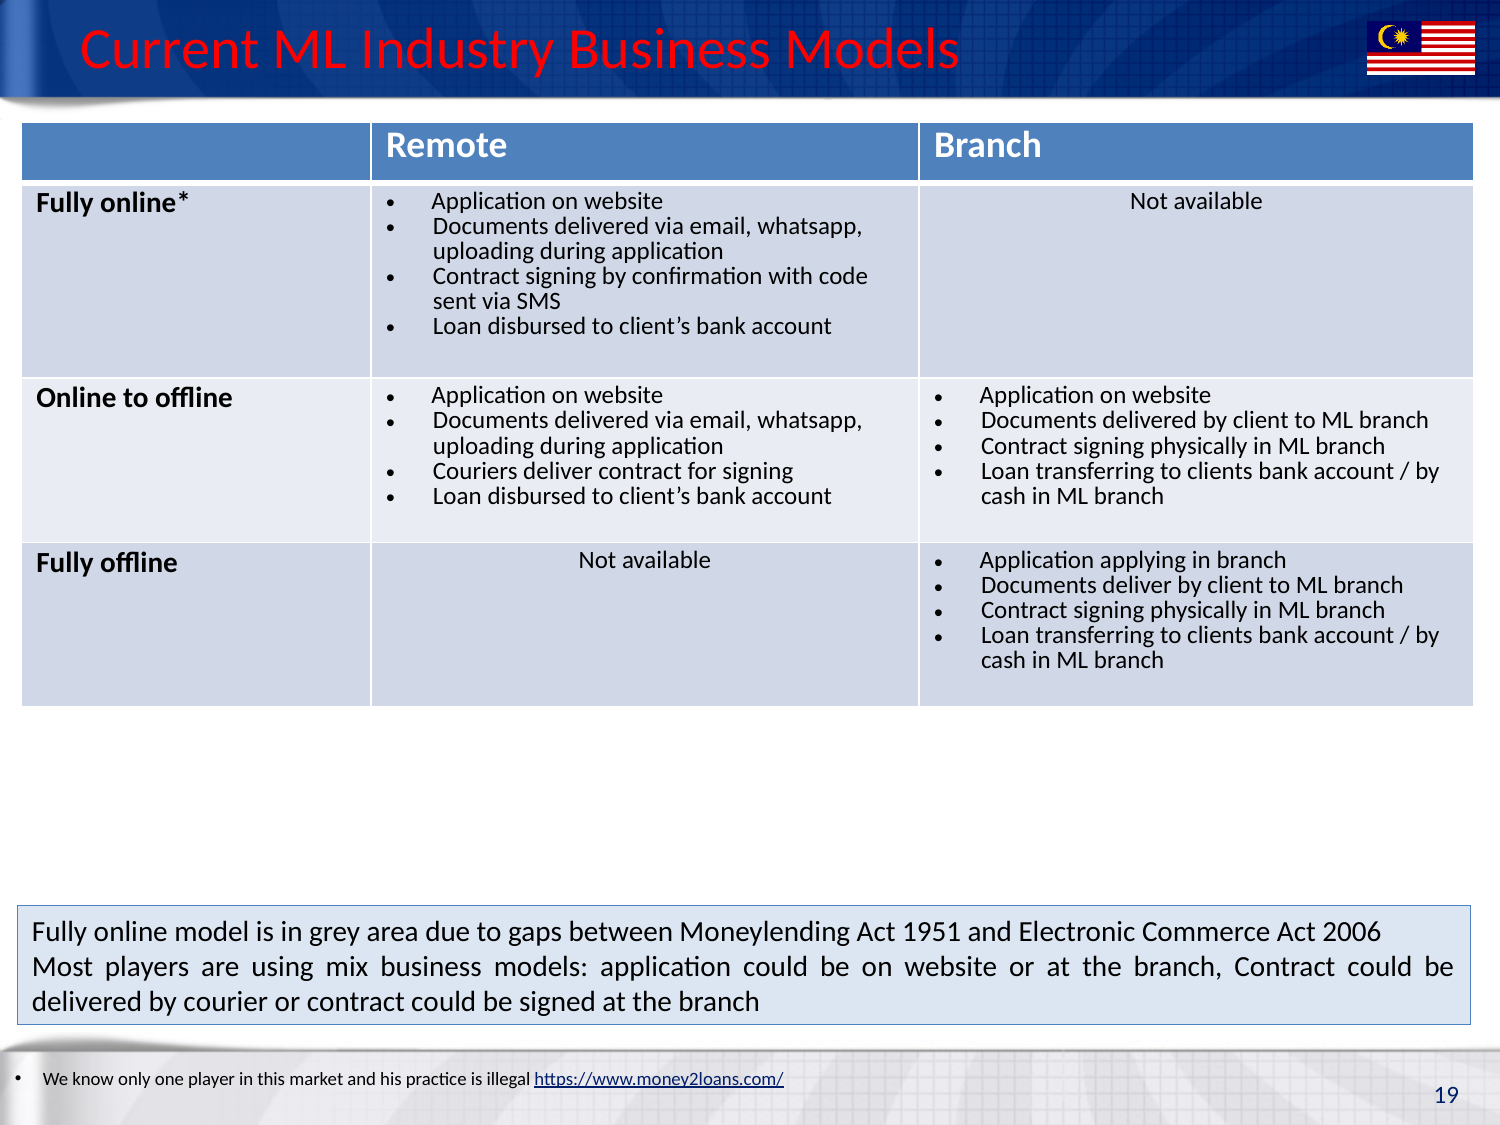

# Current ML Industry Business Models
|  | Remote | Branch |
| --- | --- | --- |
| Fully online\* | Application on website Documents delivered via email, whatsapp, uploading during application Contract signing by confirmation with code sent via SMS Loan disbursed to client’s bank account | Not available |
| Online to offline | Application on website Documents delivered via email, whatsapp, uploading during application Couriers deliver contract for signing Loan disbursed to client’s bank account | Application on website Documents delivered by client to ML branch Contract signing physically in ML branch Loan transferring to clients bank account / by cash in ML branch |
| Fully offline | Not available | Application applying in branch Documents deliver by client to ML branch Contract signing physically in ML branch Loan transferring to clients bank account / by cash in ML branch |
Fully online model is in grey area due to gaps between Moneylending Act 1951 and Electronic Commerce Act 2006
Most players are using mix business models: application could be on website or at the branch, Contract could be delivered by courier or contract could be signed at the branch
We know only one player in this market and his practice is illegal https://www.money2loans.com/
19